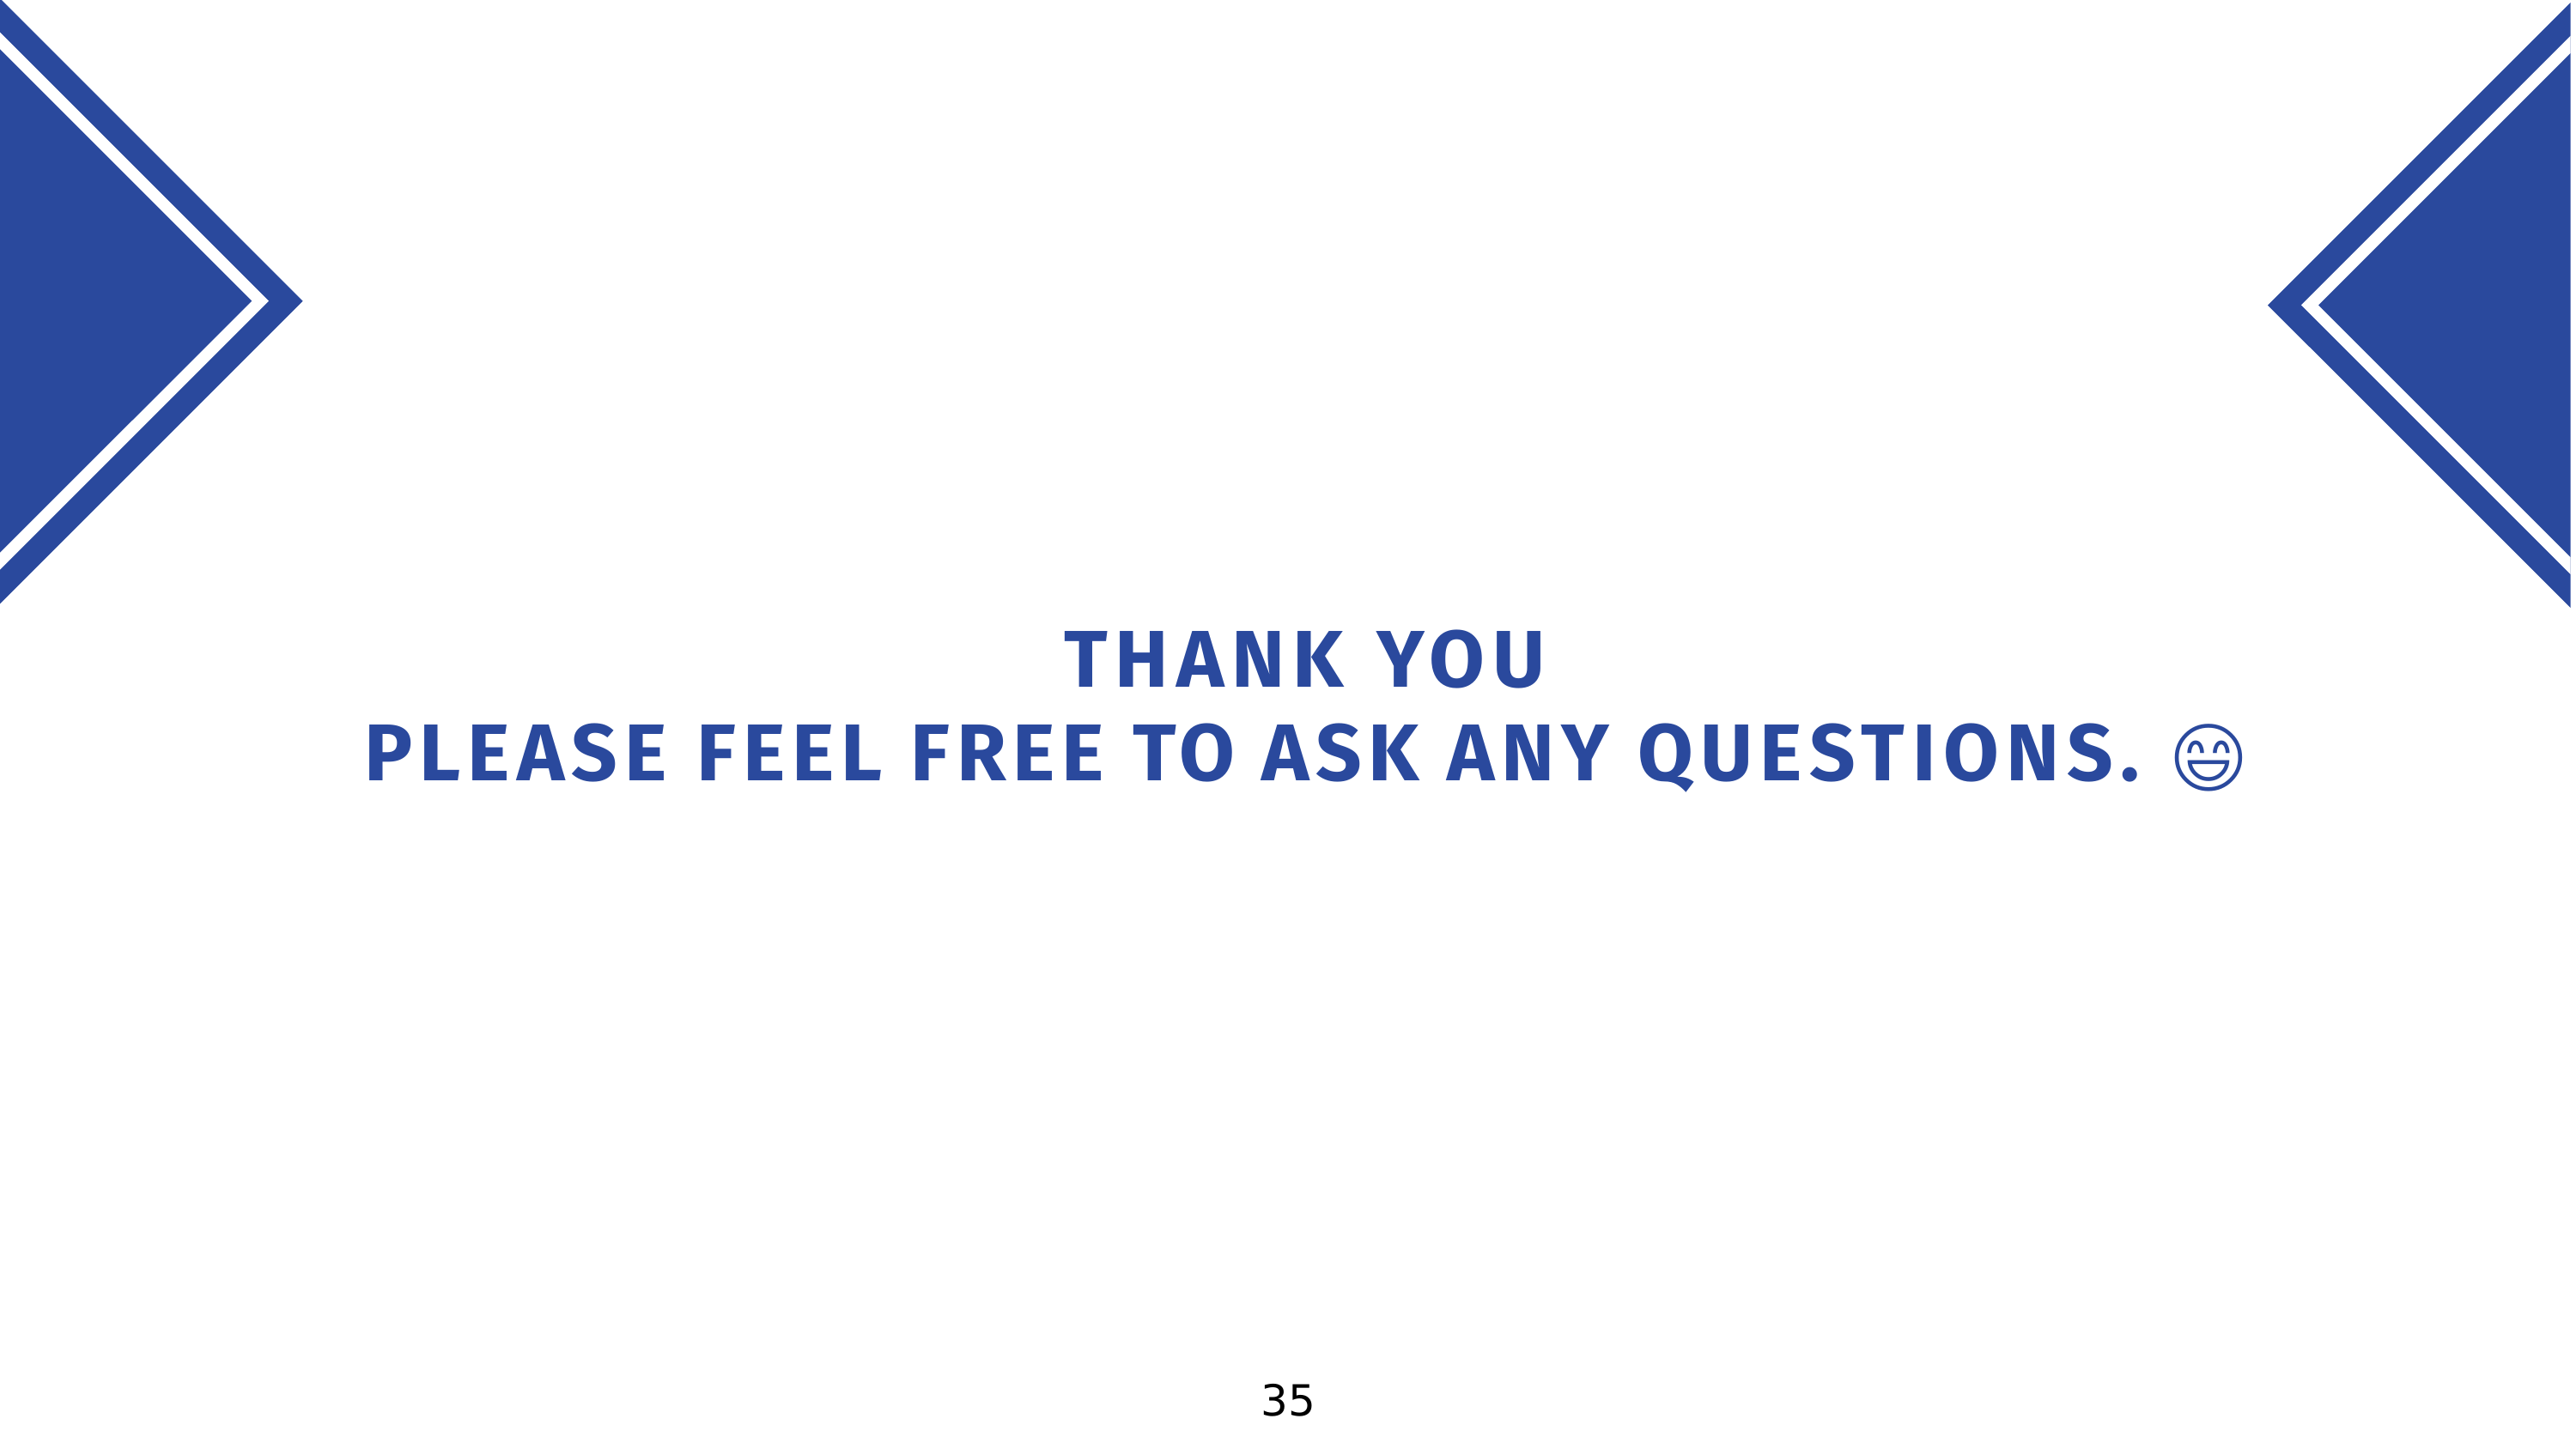

# THANK YOU
PLEASE FEEL FREE TO ASK ANY QUESTIONS. 😄
35